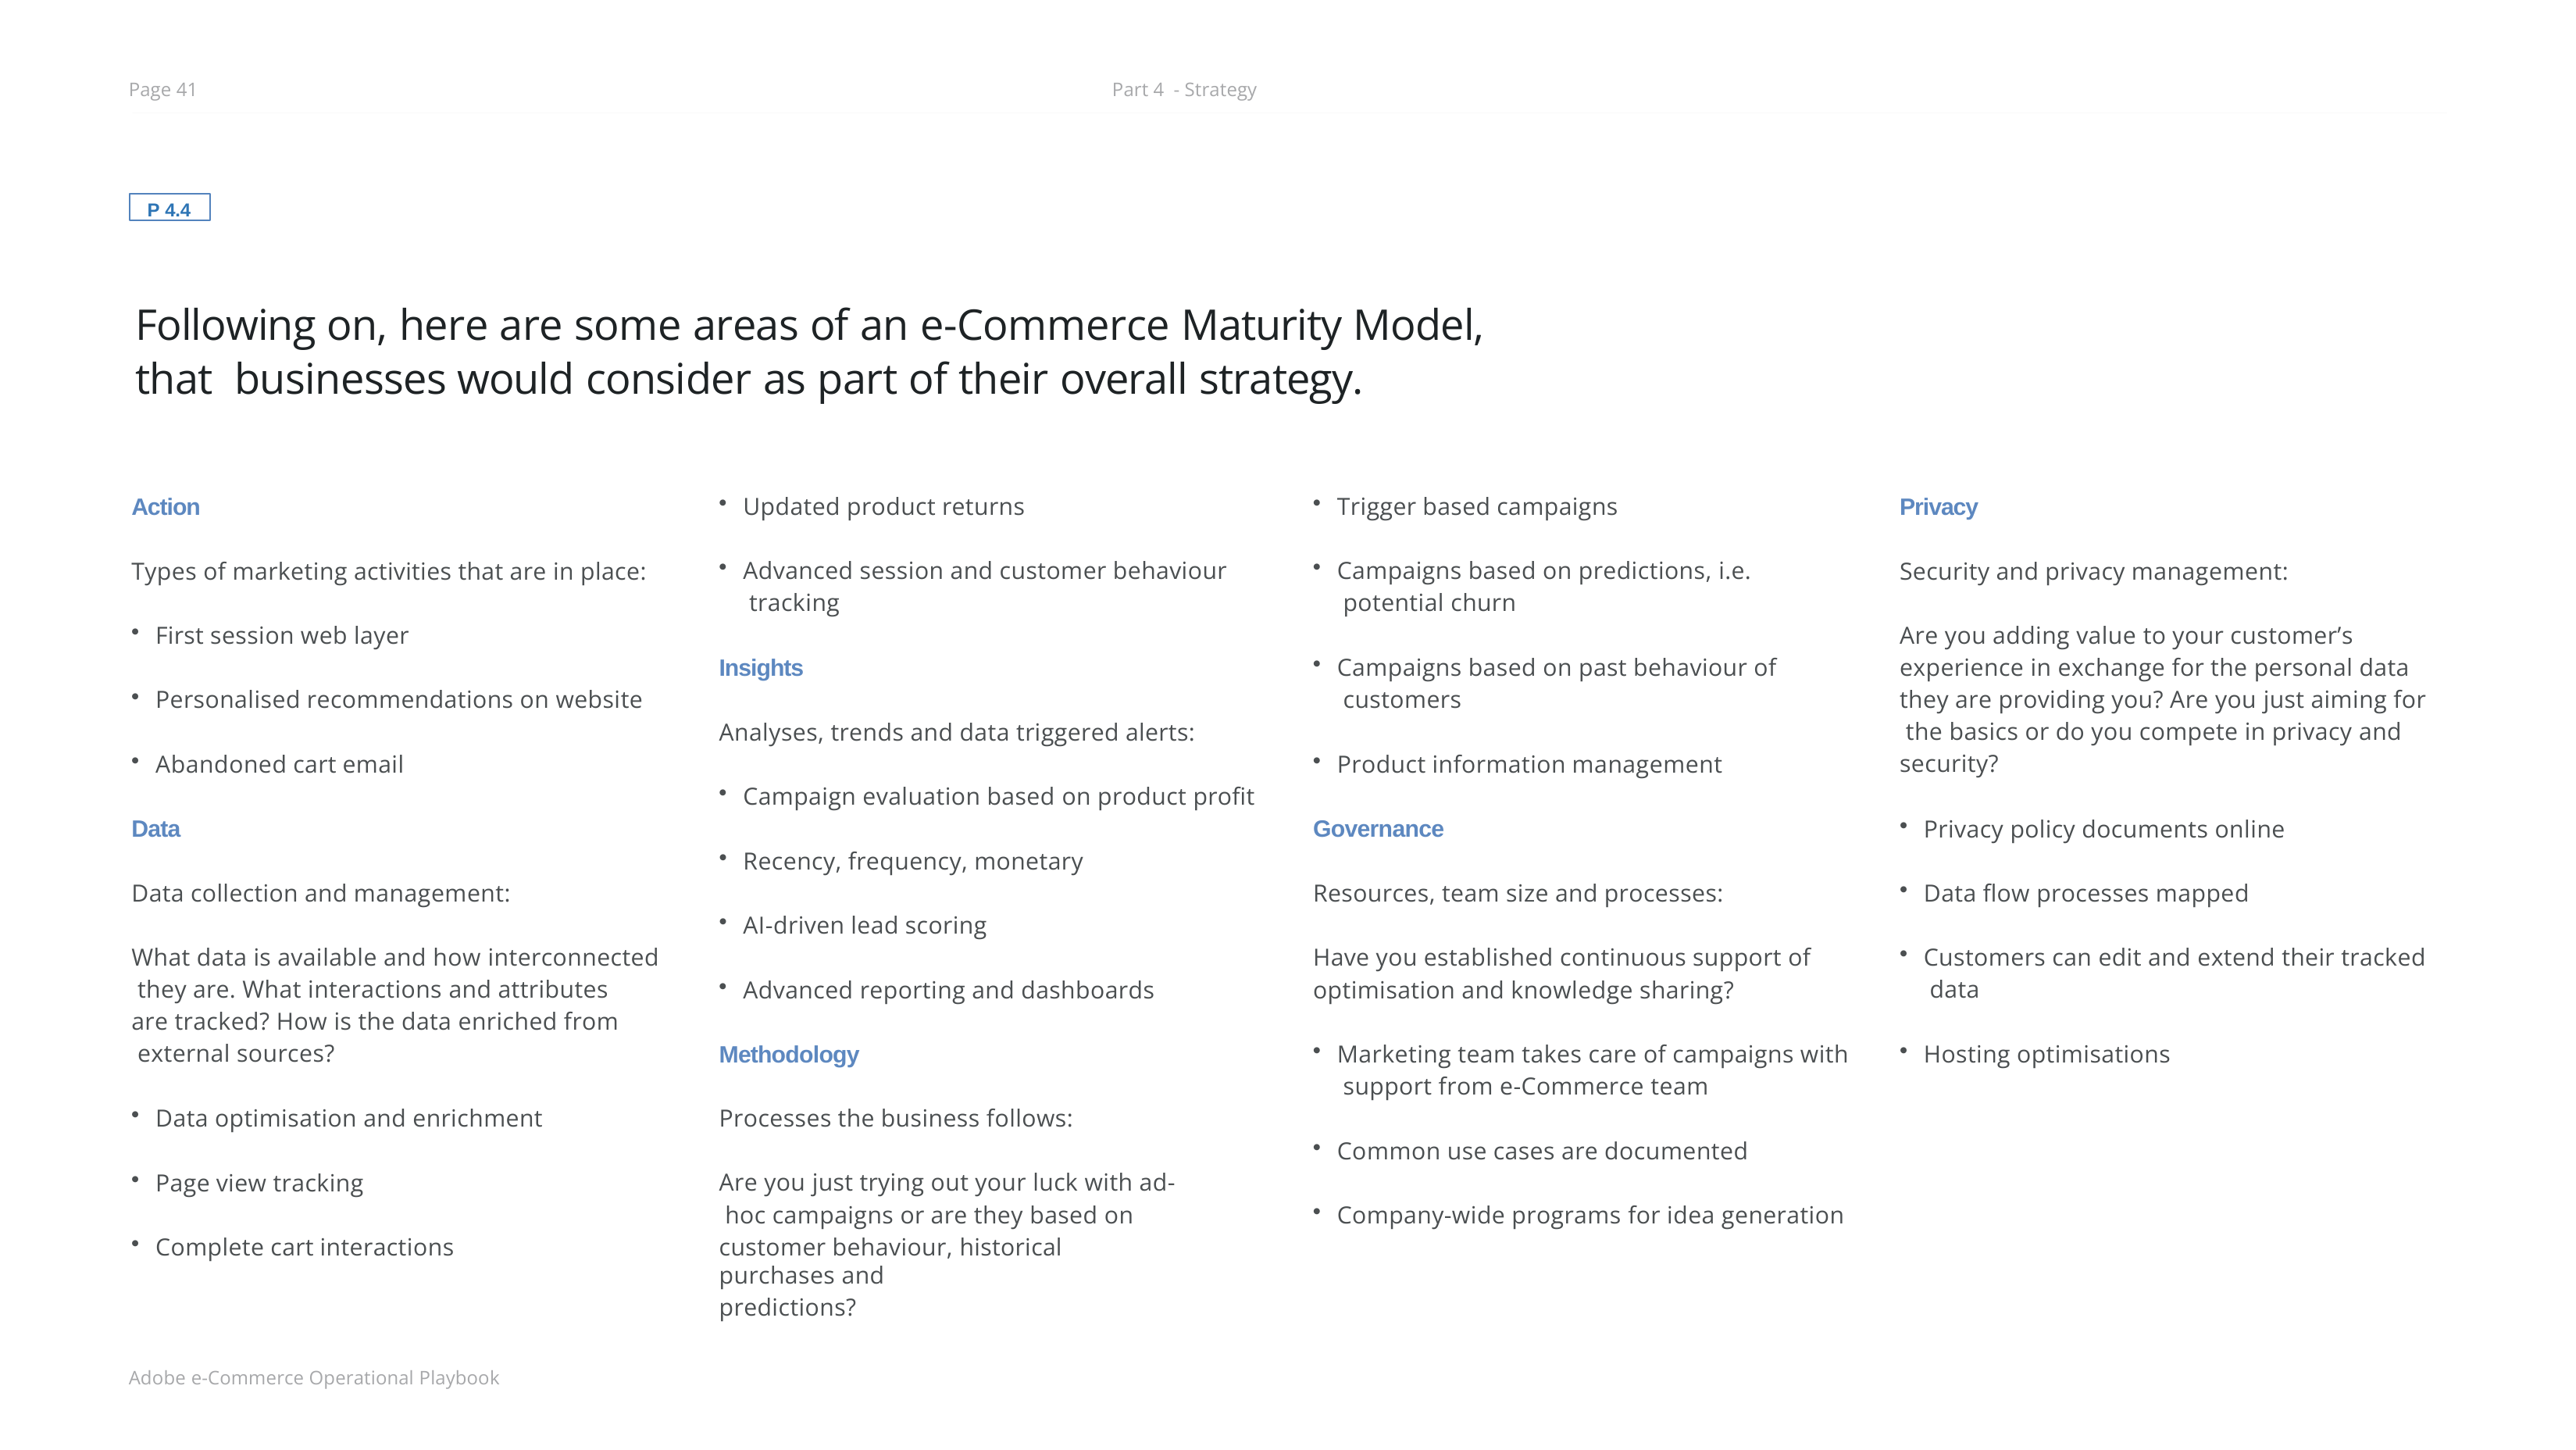

Page 41
Part 4 - Strategy
P 4.4
Following on, here are some areas of an e-Commerce Maturity Model, that  businesses would consider as part of their overall strategy.
Action
Updated product returns
Trigger based campaigns
Privacy
Advanced session and customer behaviour  tracking
Campaigns based on predictions, i.e.  potential churn
Types of marketing activities that are in place:
Security and privacy management:
Are you adding value to your customer’s  experience in exchange for the personal data  they are providing you? Are you just aiming for  the basics or do you compete in privacy and  security?
First session web layer
Campaigns based on past behaviour of  customers
Insights
Personalised recommendations on website
Analyses, trends and data triggered alerts:
Abandoned cart email
Product information management
Campaign evaluation based on product profit
Data
Governance
Privacy policy documents online
Recency, frequency, monetary
Data collection and management:
Resources, team size and processes:
Data flow processes mapped
AI-driven lead scoring
What data is available and how interconnected  they are. What interactions and attributes
are tracked? How is the data enriched from  external sources?
Have you established continuous support of
optimisation and knowledge sharing?
Customers can edit and extend their tracked  data
Advanced reporting and dashboards
Marketing team takes care of campaigns with  support from e-Commerce team
Methodology
Hosting optimisations
Data optimisation and enrichment
Processes the business follows:
Common use cases are documented
Are you just trying out your luck with ad-  hoc campaigns or are they based on
customer behaviour, historical purchases and
predictions?
Page view tracking
Company-wide programs for idea generation
Complete cart interactions
Adobe e-Commerce Operational Playbook